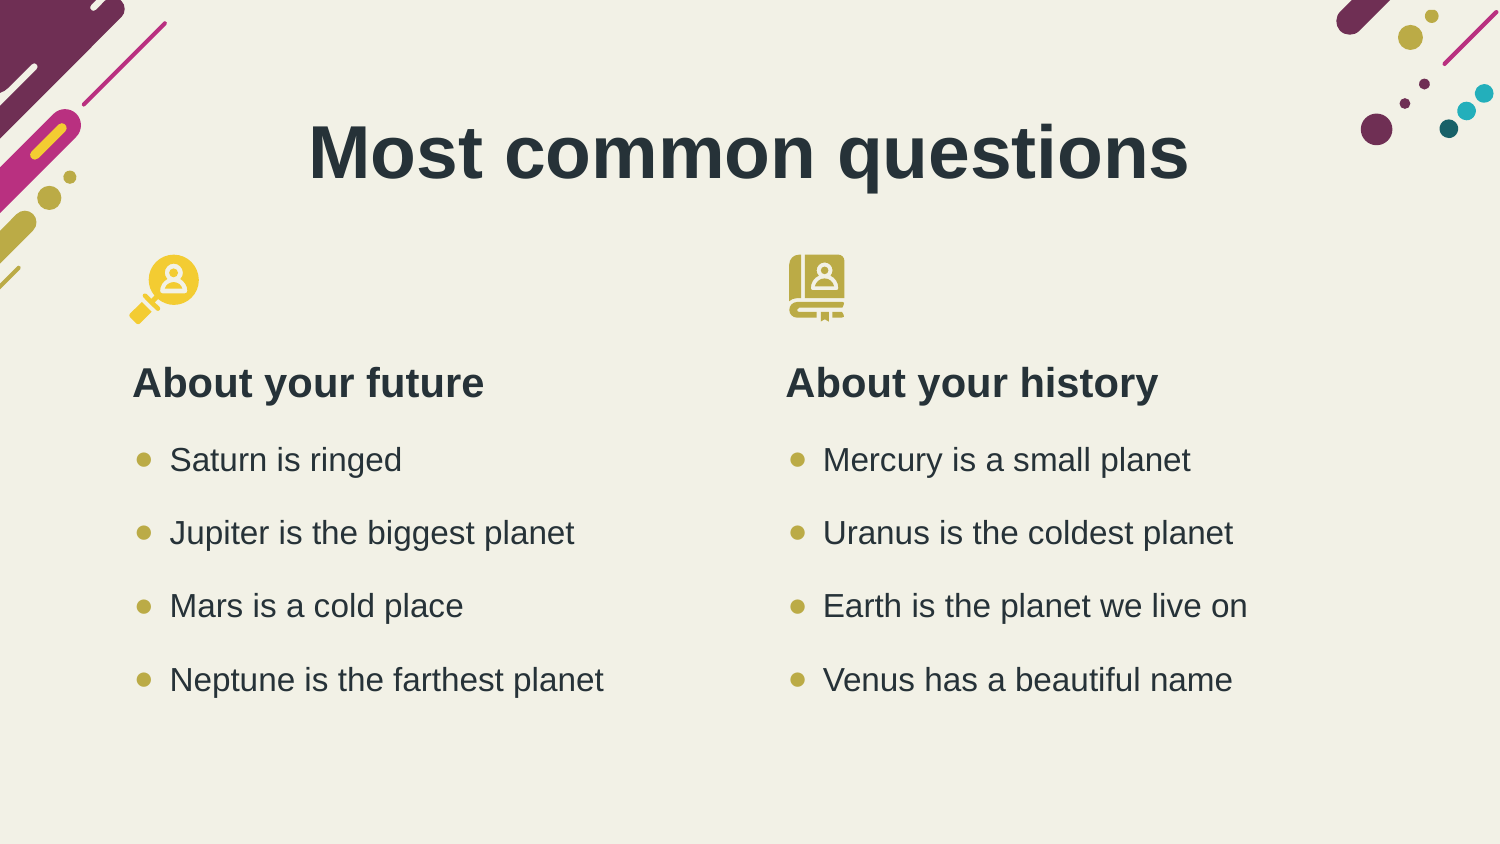

# Most common questions

About your future
About your history
Mercury is a small planet
Uranus is the coldest planet
Earth is the planet we live on
Venus has a beautiful name

Saturn is ringed
Jupiter is the biggest planet
Mars is a cold place
Neptune is the farthest planet